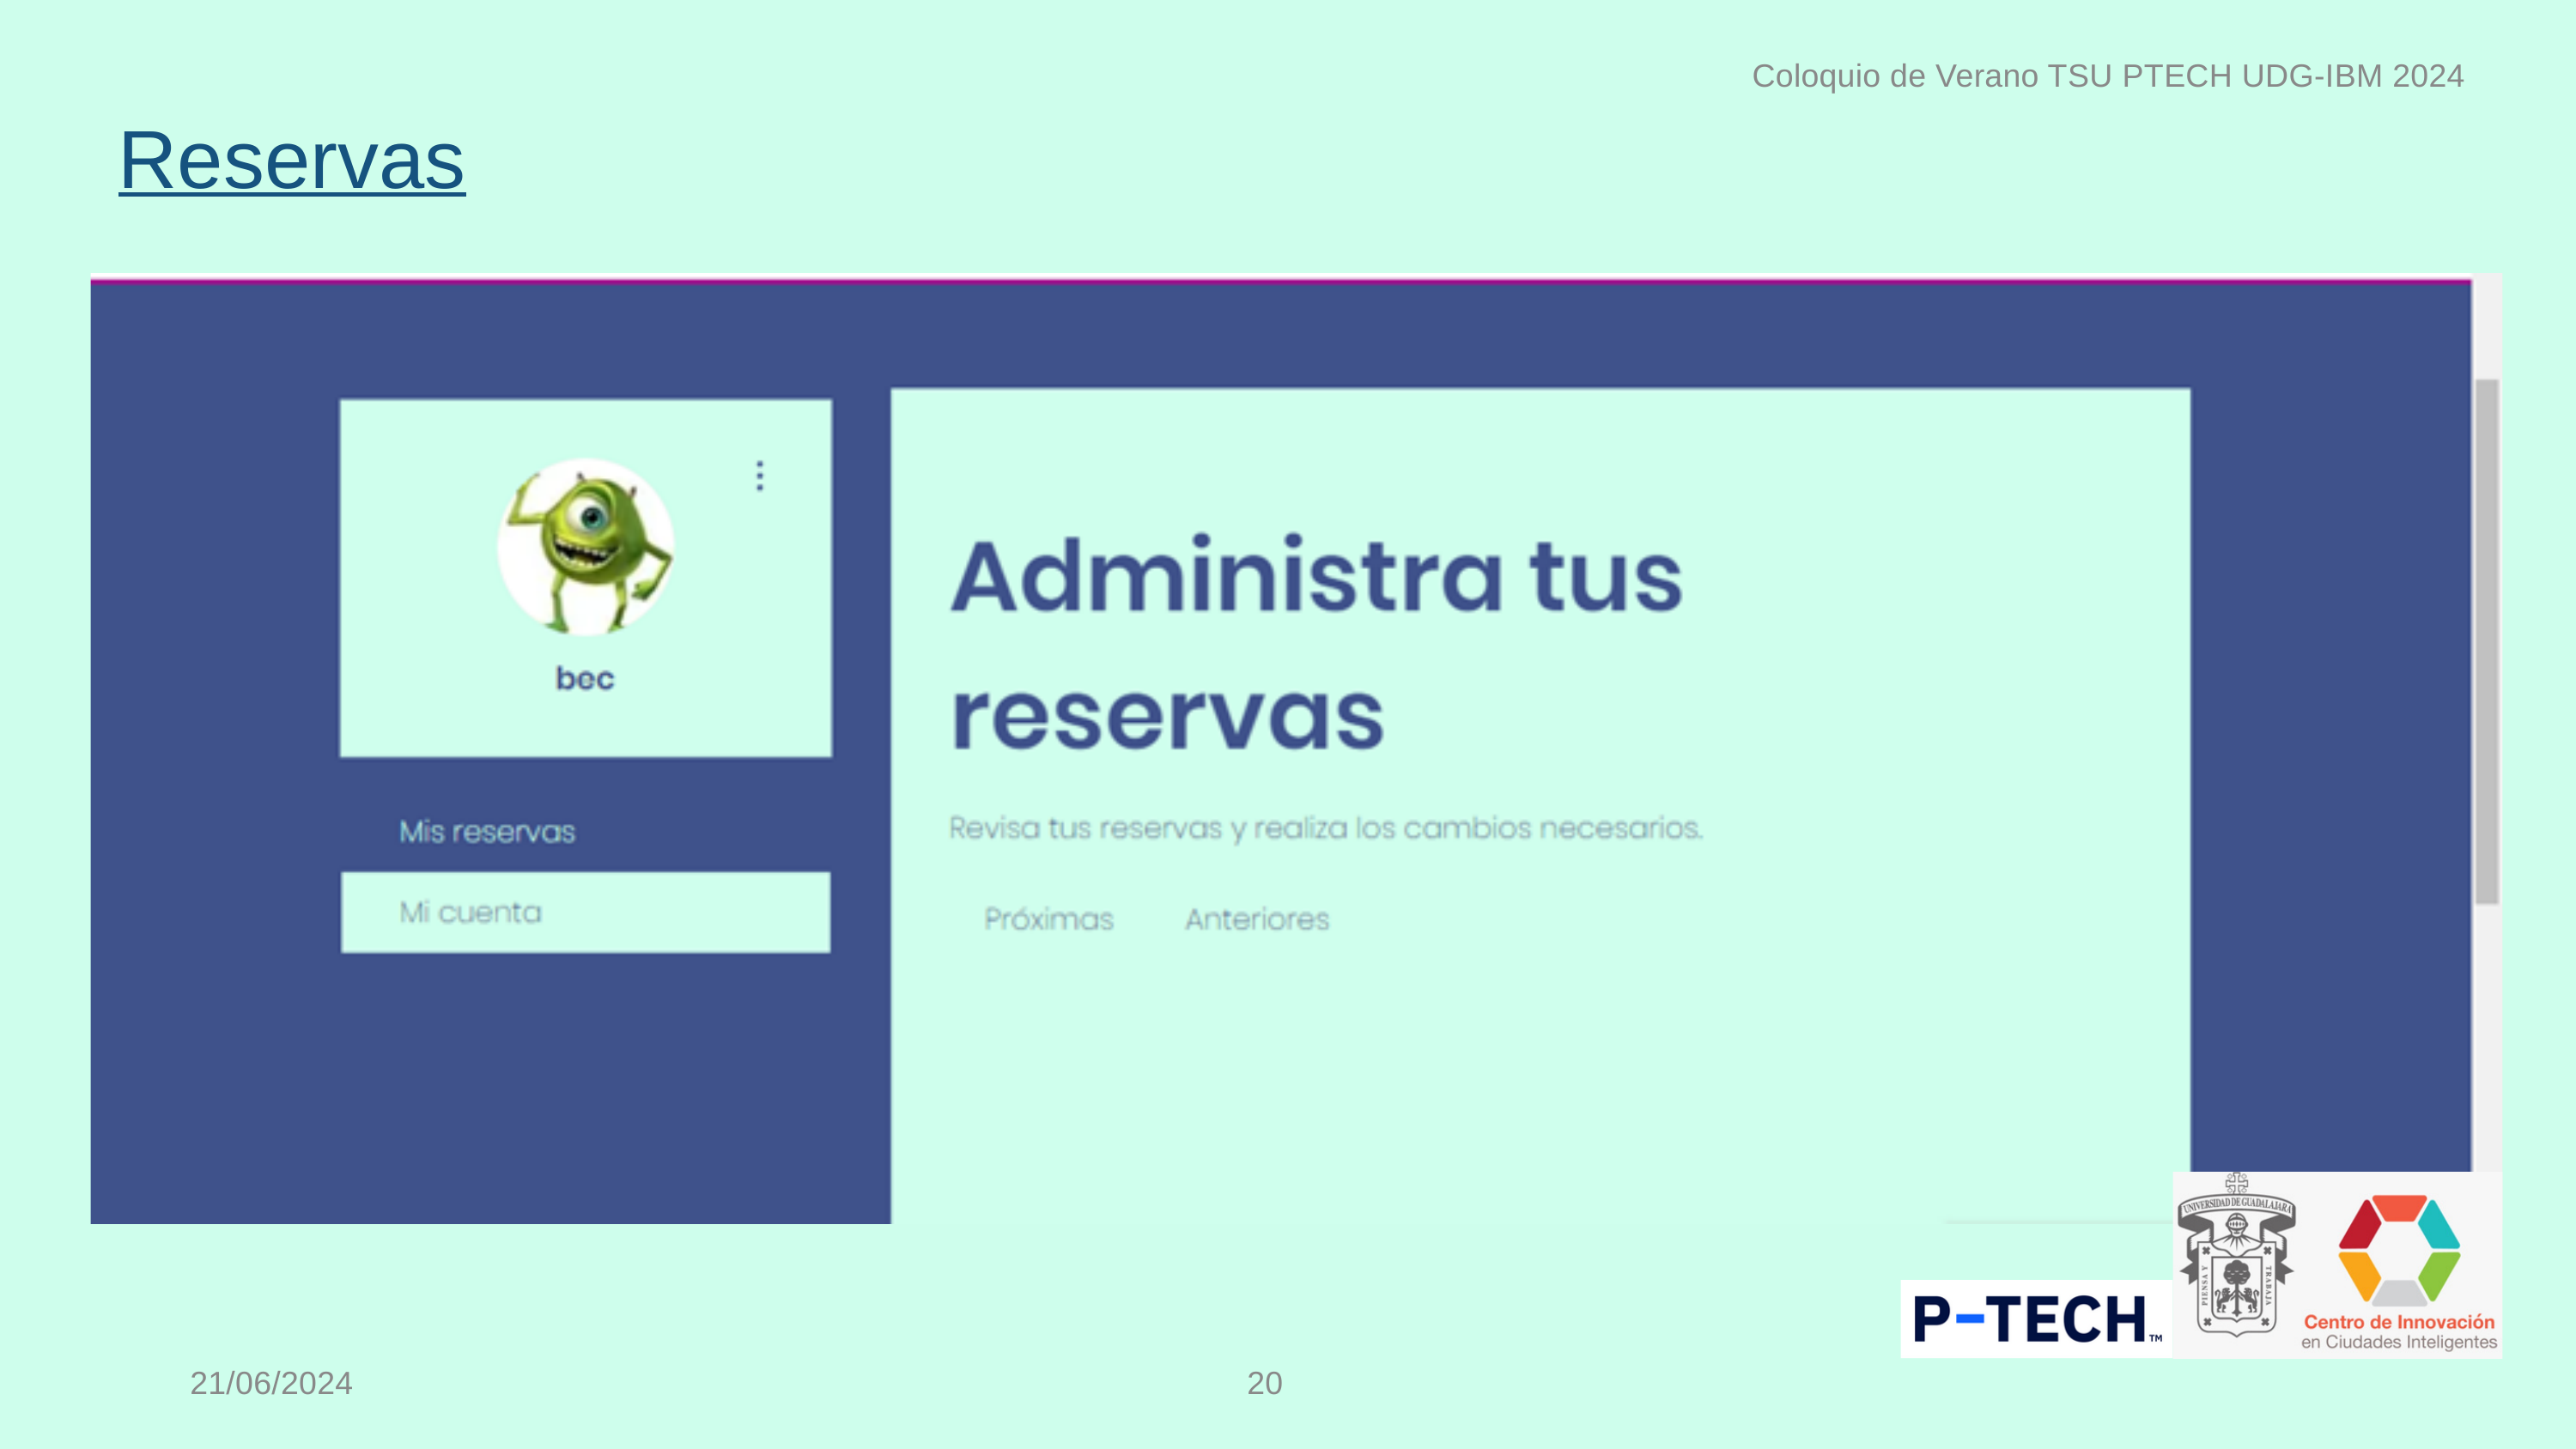

Coloquio de Verano TSU PTECH UDG-IBM 2024
Reservas

20
21/06/2024